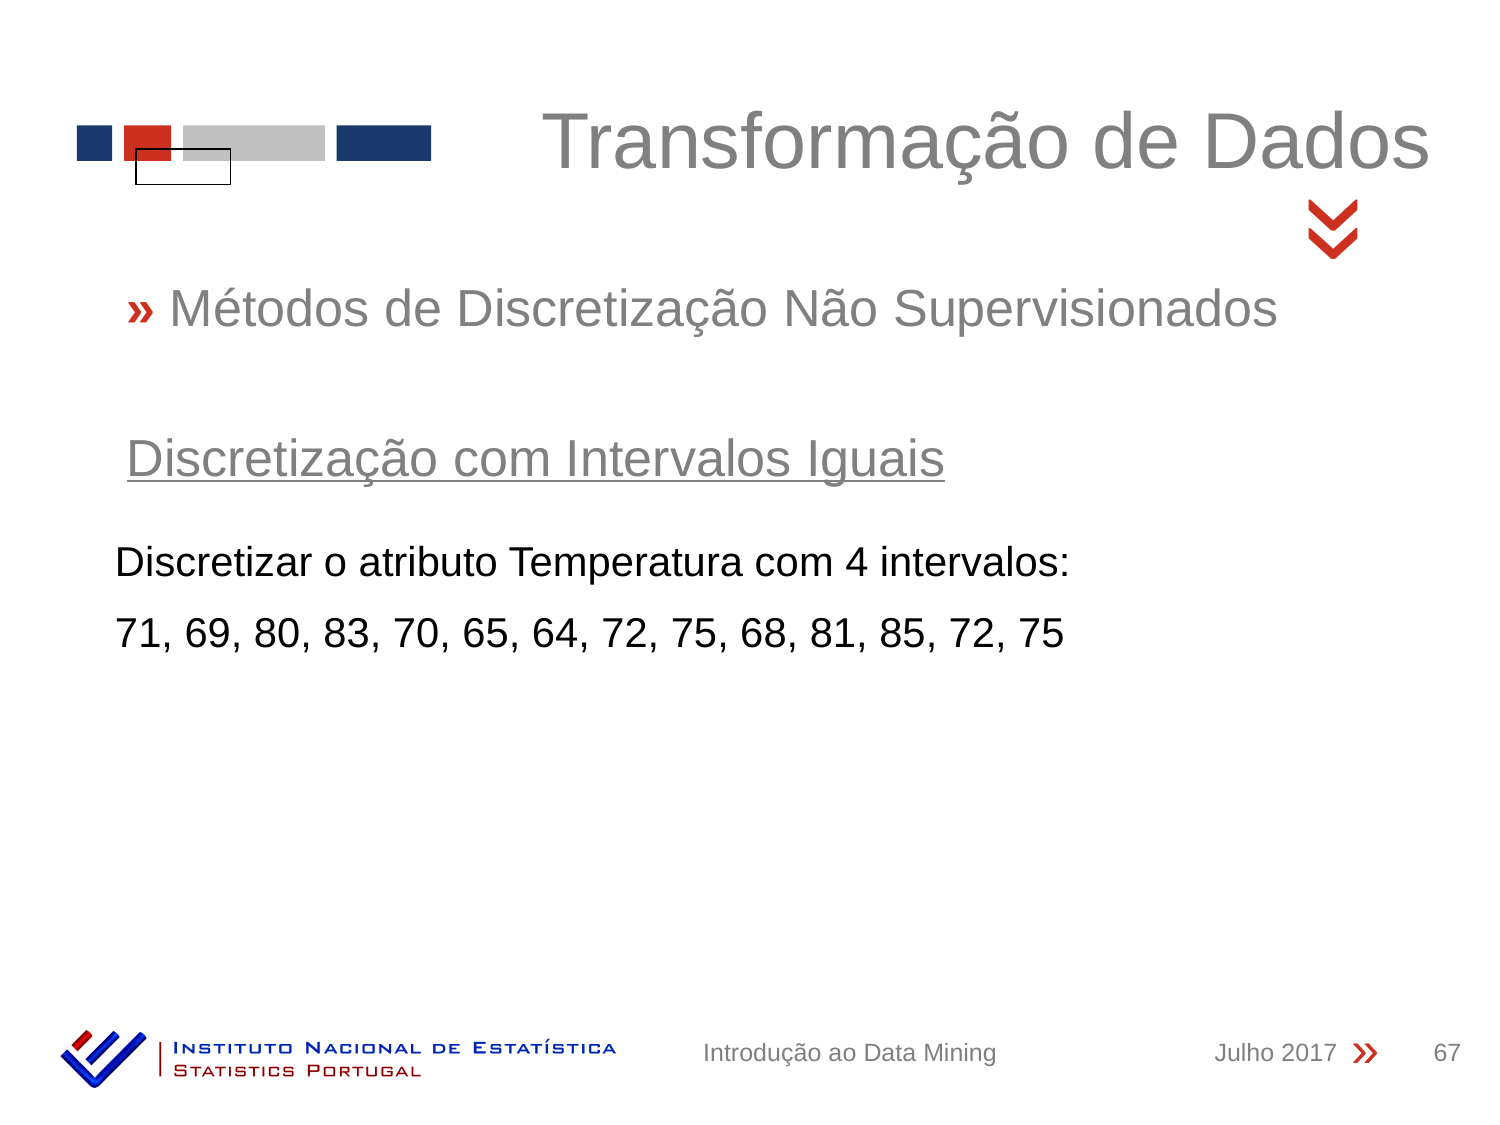

Transformação de Dados
«
» Métodos de Discretização Não Supervisionados

Discretização com Intervalos Iguais
Discretizar o atributo Temperatura com 4 intervalos:
71, 69, 80, 83, 70, 65, 64, 72, 75, 68, 81, 85, 72, 75
Introdução ao Data Mining
Julho 2017
67
«